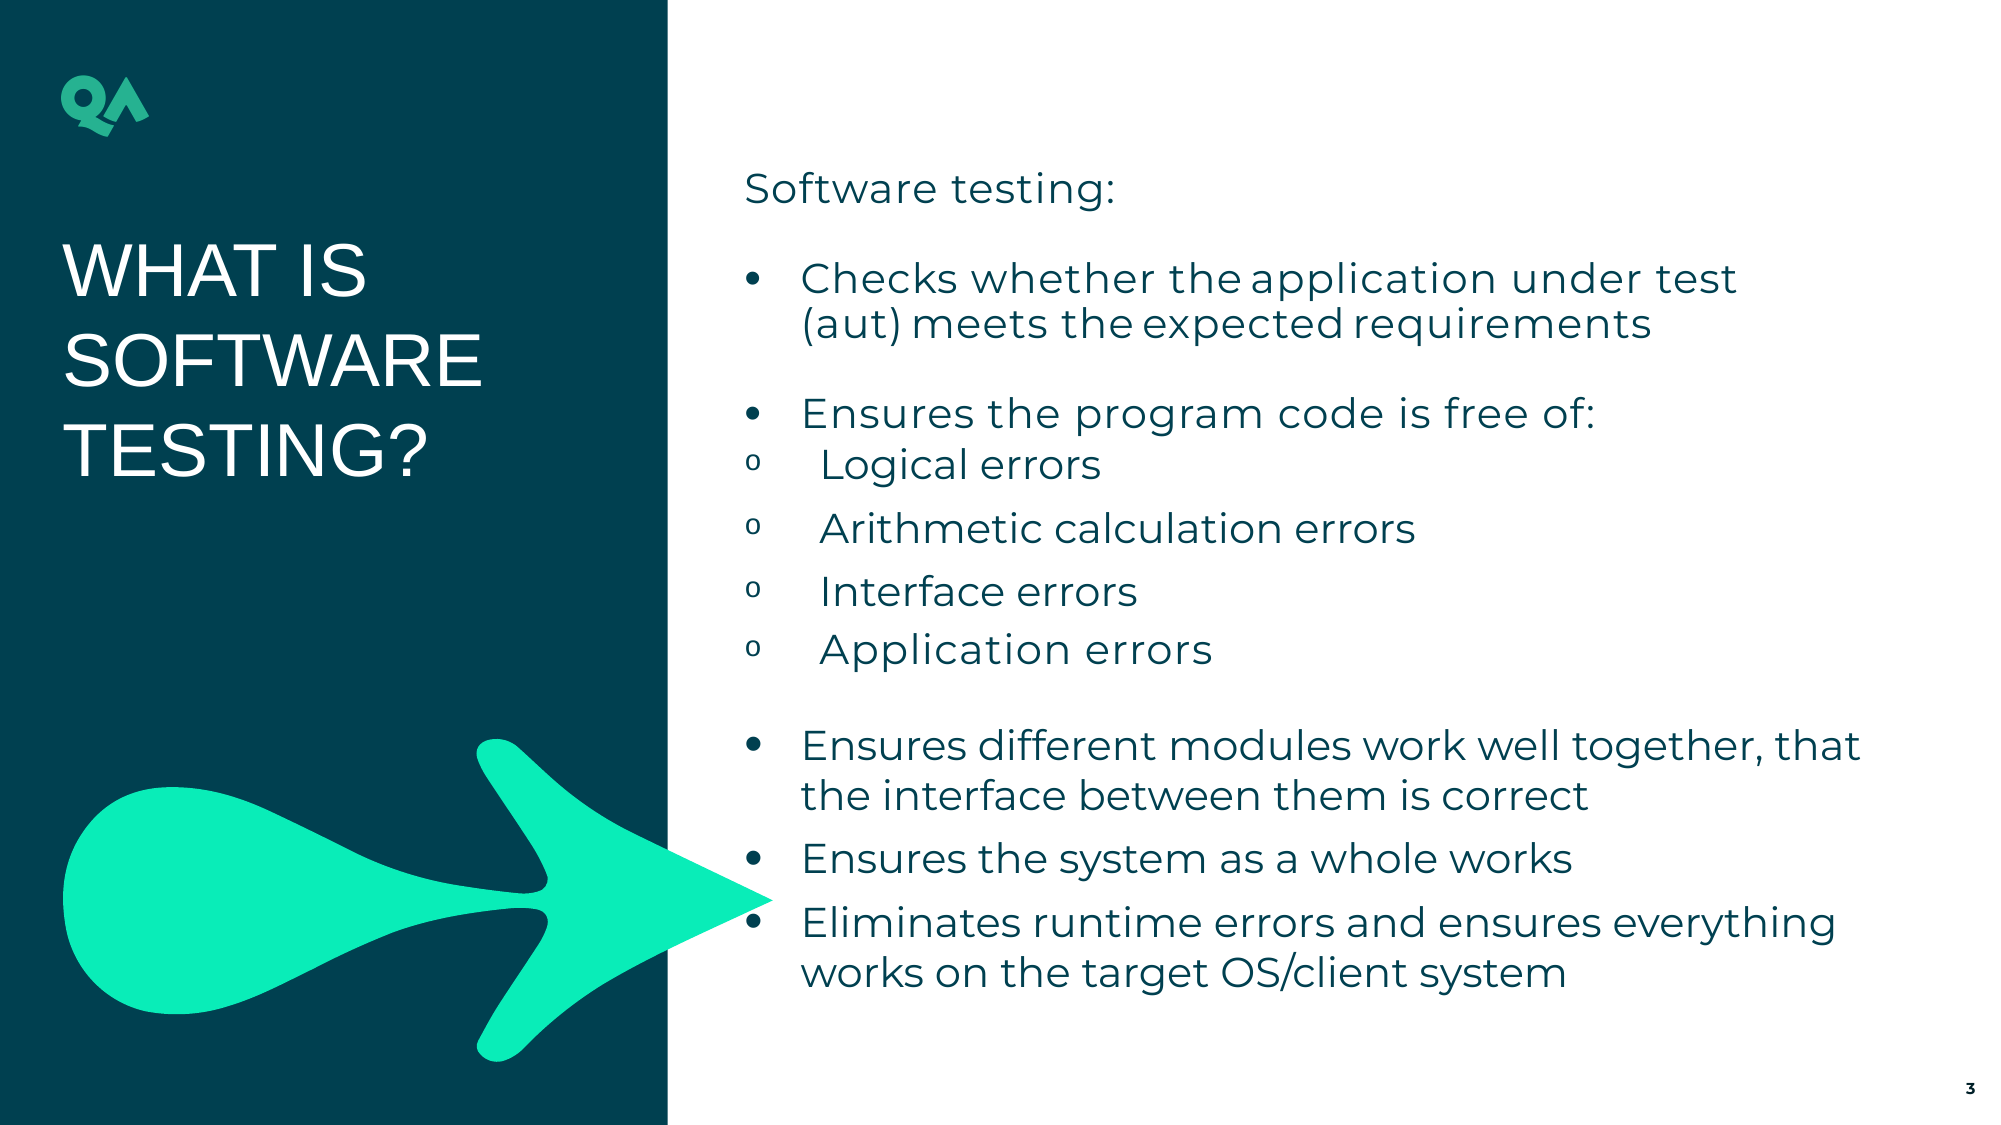

Software testing:

Checks whether the application under test (aut) meets the expected requirements

Ensures the program code is free of:
Logical errors
Arithmetic calculation errors
Interface errors
Application errors

Ensures different modules work well together, that the interface between them is correct
Ensures the system as a whole works
Eliminates runtime errors and ensures everything works on the target OS/client system
WHAT IS SOFTWARE TESTING?
3